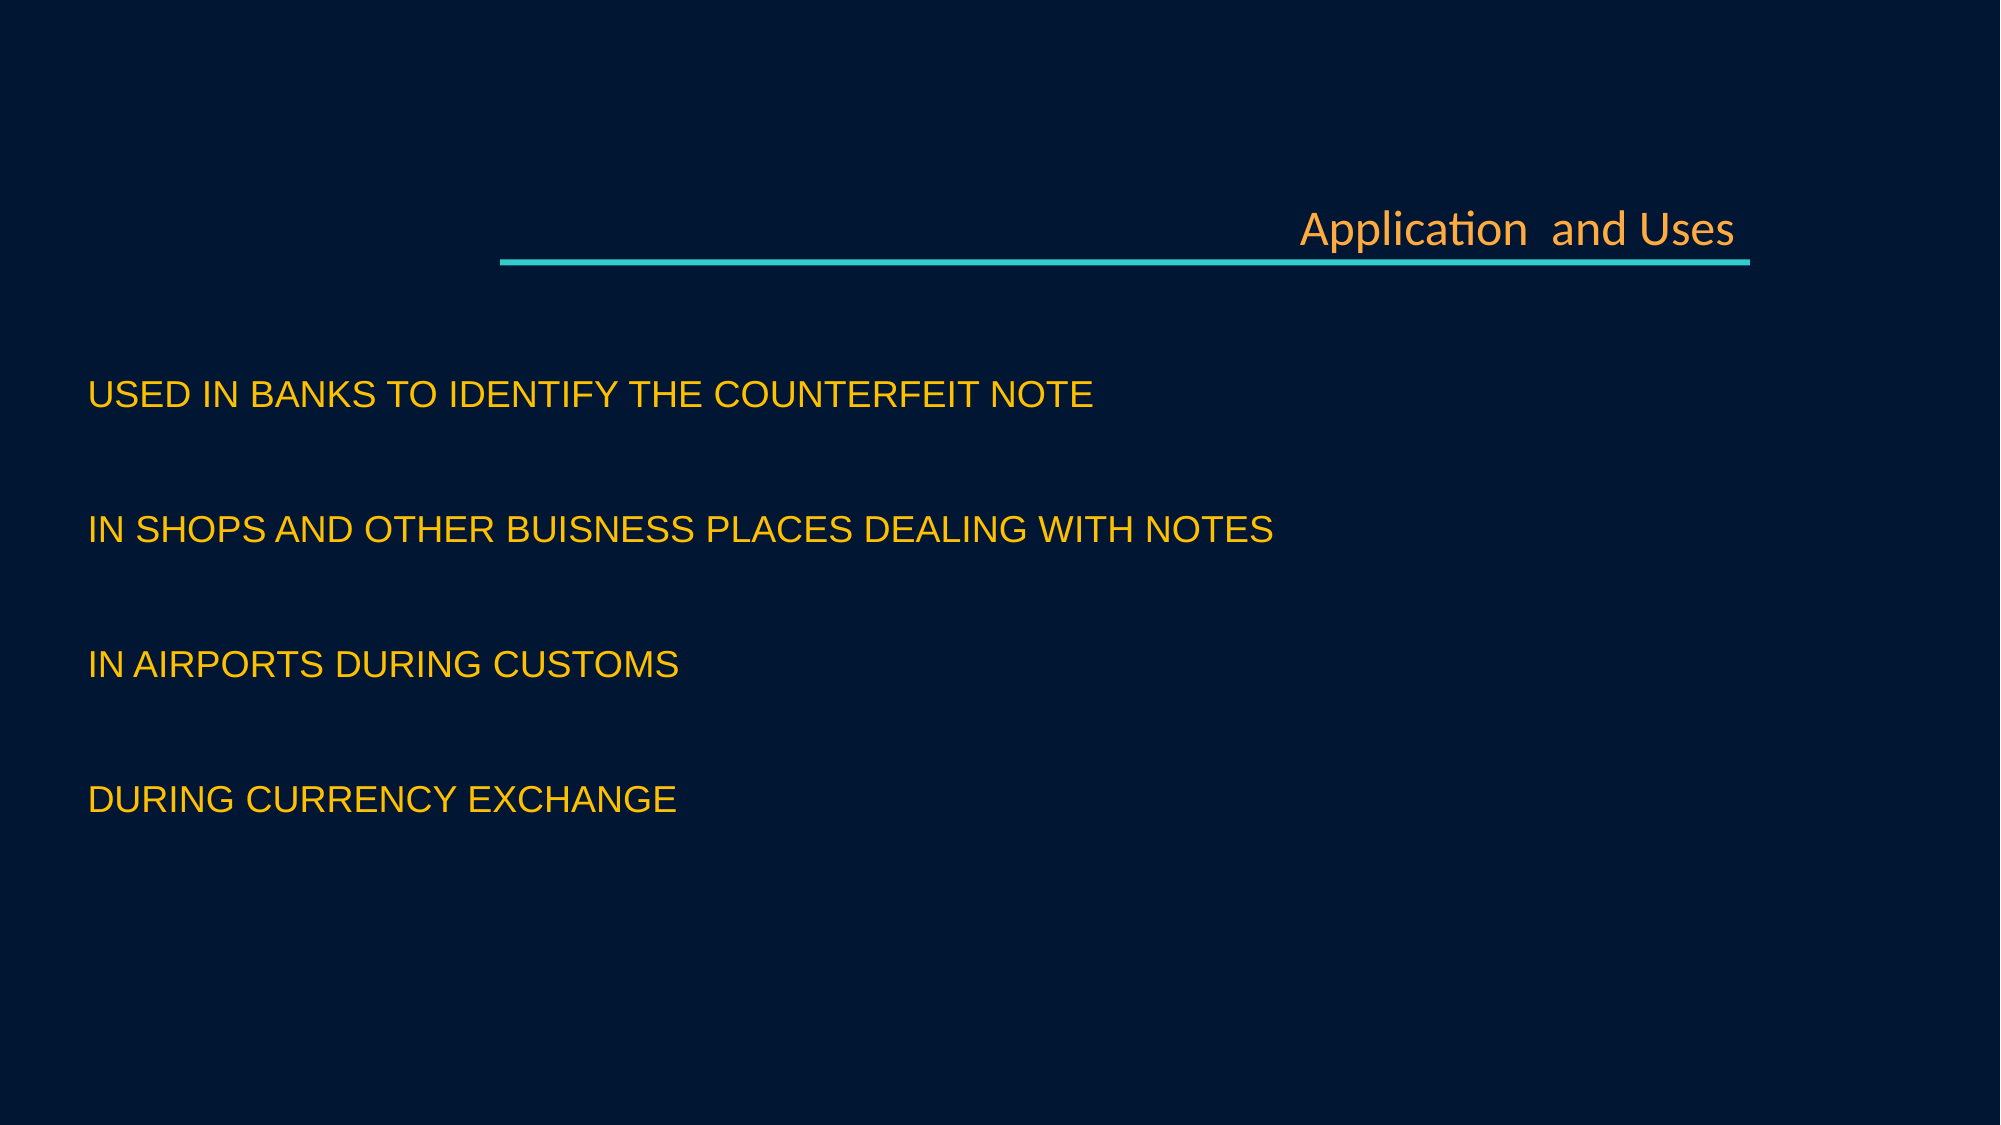

Application  and Uses

USED IN BANKS TO IDENTIFY THE COUNTERFEIT NOTE

IN SHOPS AND OTHER BUISNESS PLACES DEALING WITH NOTES

IN AIRPORTS DURING CUSTOMS

DURING CURRENCY EXCHANGE